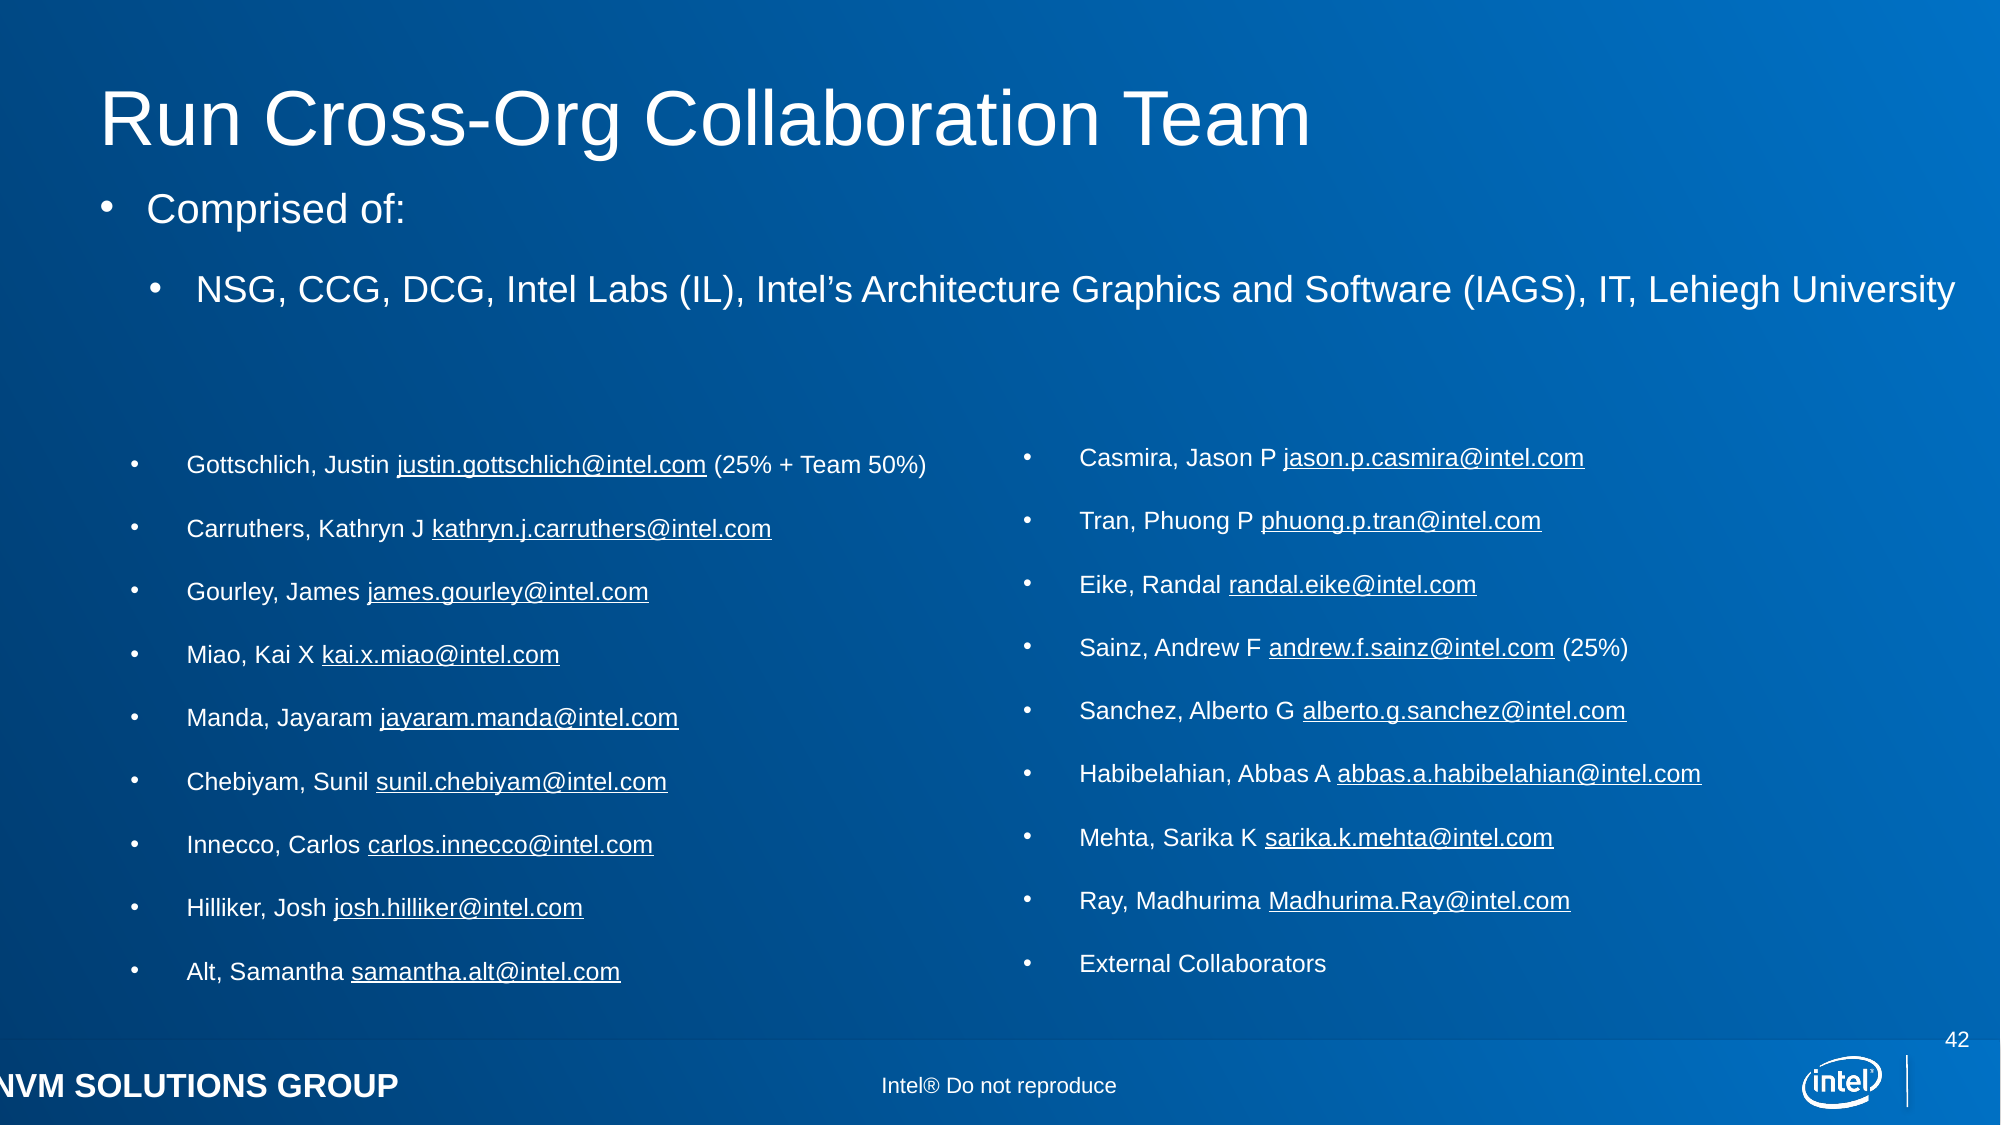

# Run Cross-Org Collaboration Team
Comprised of:
NSG, CCG, DCG, Intel Labs (IL), Intel’s Architecture Graphics and Software (IAGS), IT, Lehiegh University

Gottschlich, Justin justin.gottschlich@intel.com (25% + Team 50%)
Carruthers, Kathryn J kathryn.j.carruthers@intel.com
Gourley, James james.gourley@intel.com
Miao, Kai X kai.x.miao@intel.com
Manda, Jayaram jayaram.manda@intel.com
Chebiyam, Sunil sunil.chebiyam@intel.com
Innecco, Carlos carlos.innecco@intel.com
Hilliker, Josh josh.hilliker@intel.com
Alt, Samantha samantha.alt@intel.com

Casmira, Jason P jason.p.casmira@intel.com
Tran, Phuong P phuong.p.tran@intel.com
Eike, Randal randal.eike@intel.com
Sainz, Andrew F andrew.f.sainz@intel.com (25%)
Sanchez, Alberto G alberto.g.sanchez@intel.com
Habibelahian, Abbas A abbas.a.habibelahian@intel.com
Mehta, Sarika K sarika.k.mehta@intel.com
Ray, Madhurima Madhurima.Ray@intel.com
External Collaborators
42